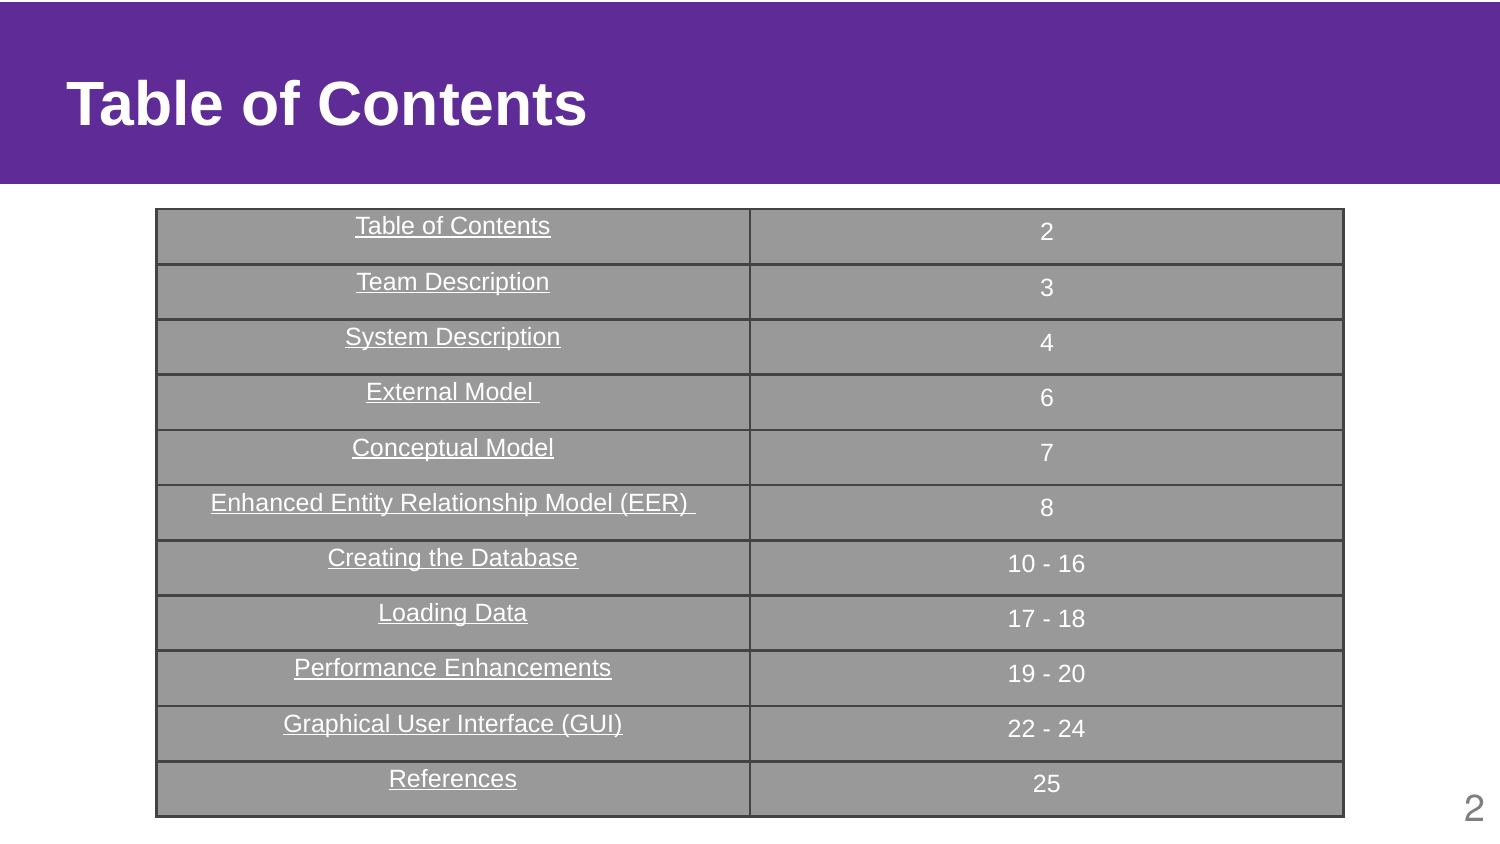

# Table of Contents
| Table of Contents | 2 |
| --- | --- |
| Team Description | 3 |
| System Description | 4 |
| External Model | 6 |
| Conceptual Model | 7 |
| Enhanced Entity Relationship Model (EER) | 8 |
| Creating the Database | 10 - 16 |
| Loading Data | 17 - 18 |
| Performance Enhancements | 19 - 20 |
| Graphical User Interface (GUI) | 22 - 24 |
| References | 25 |
2